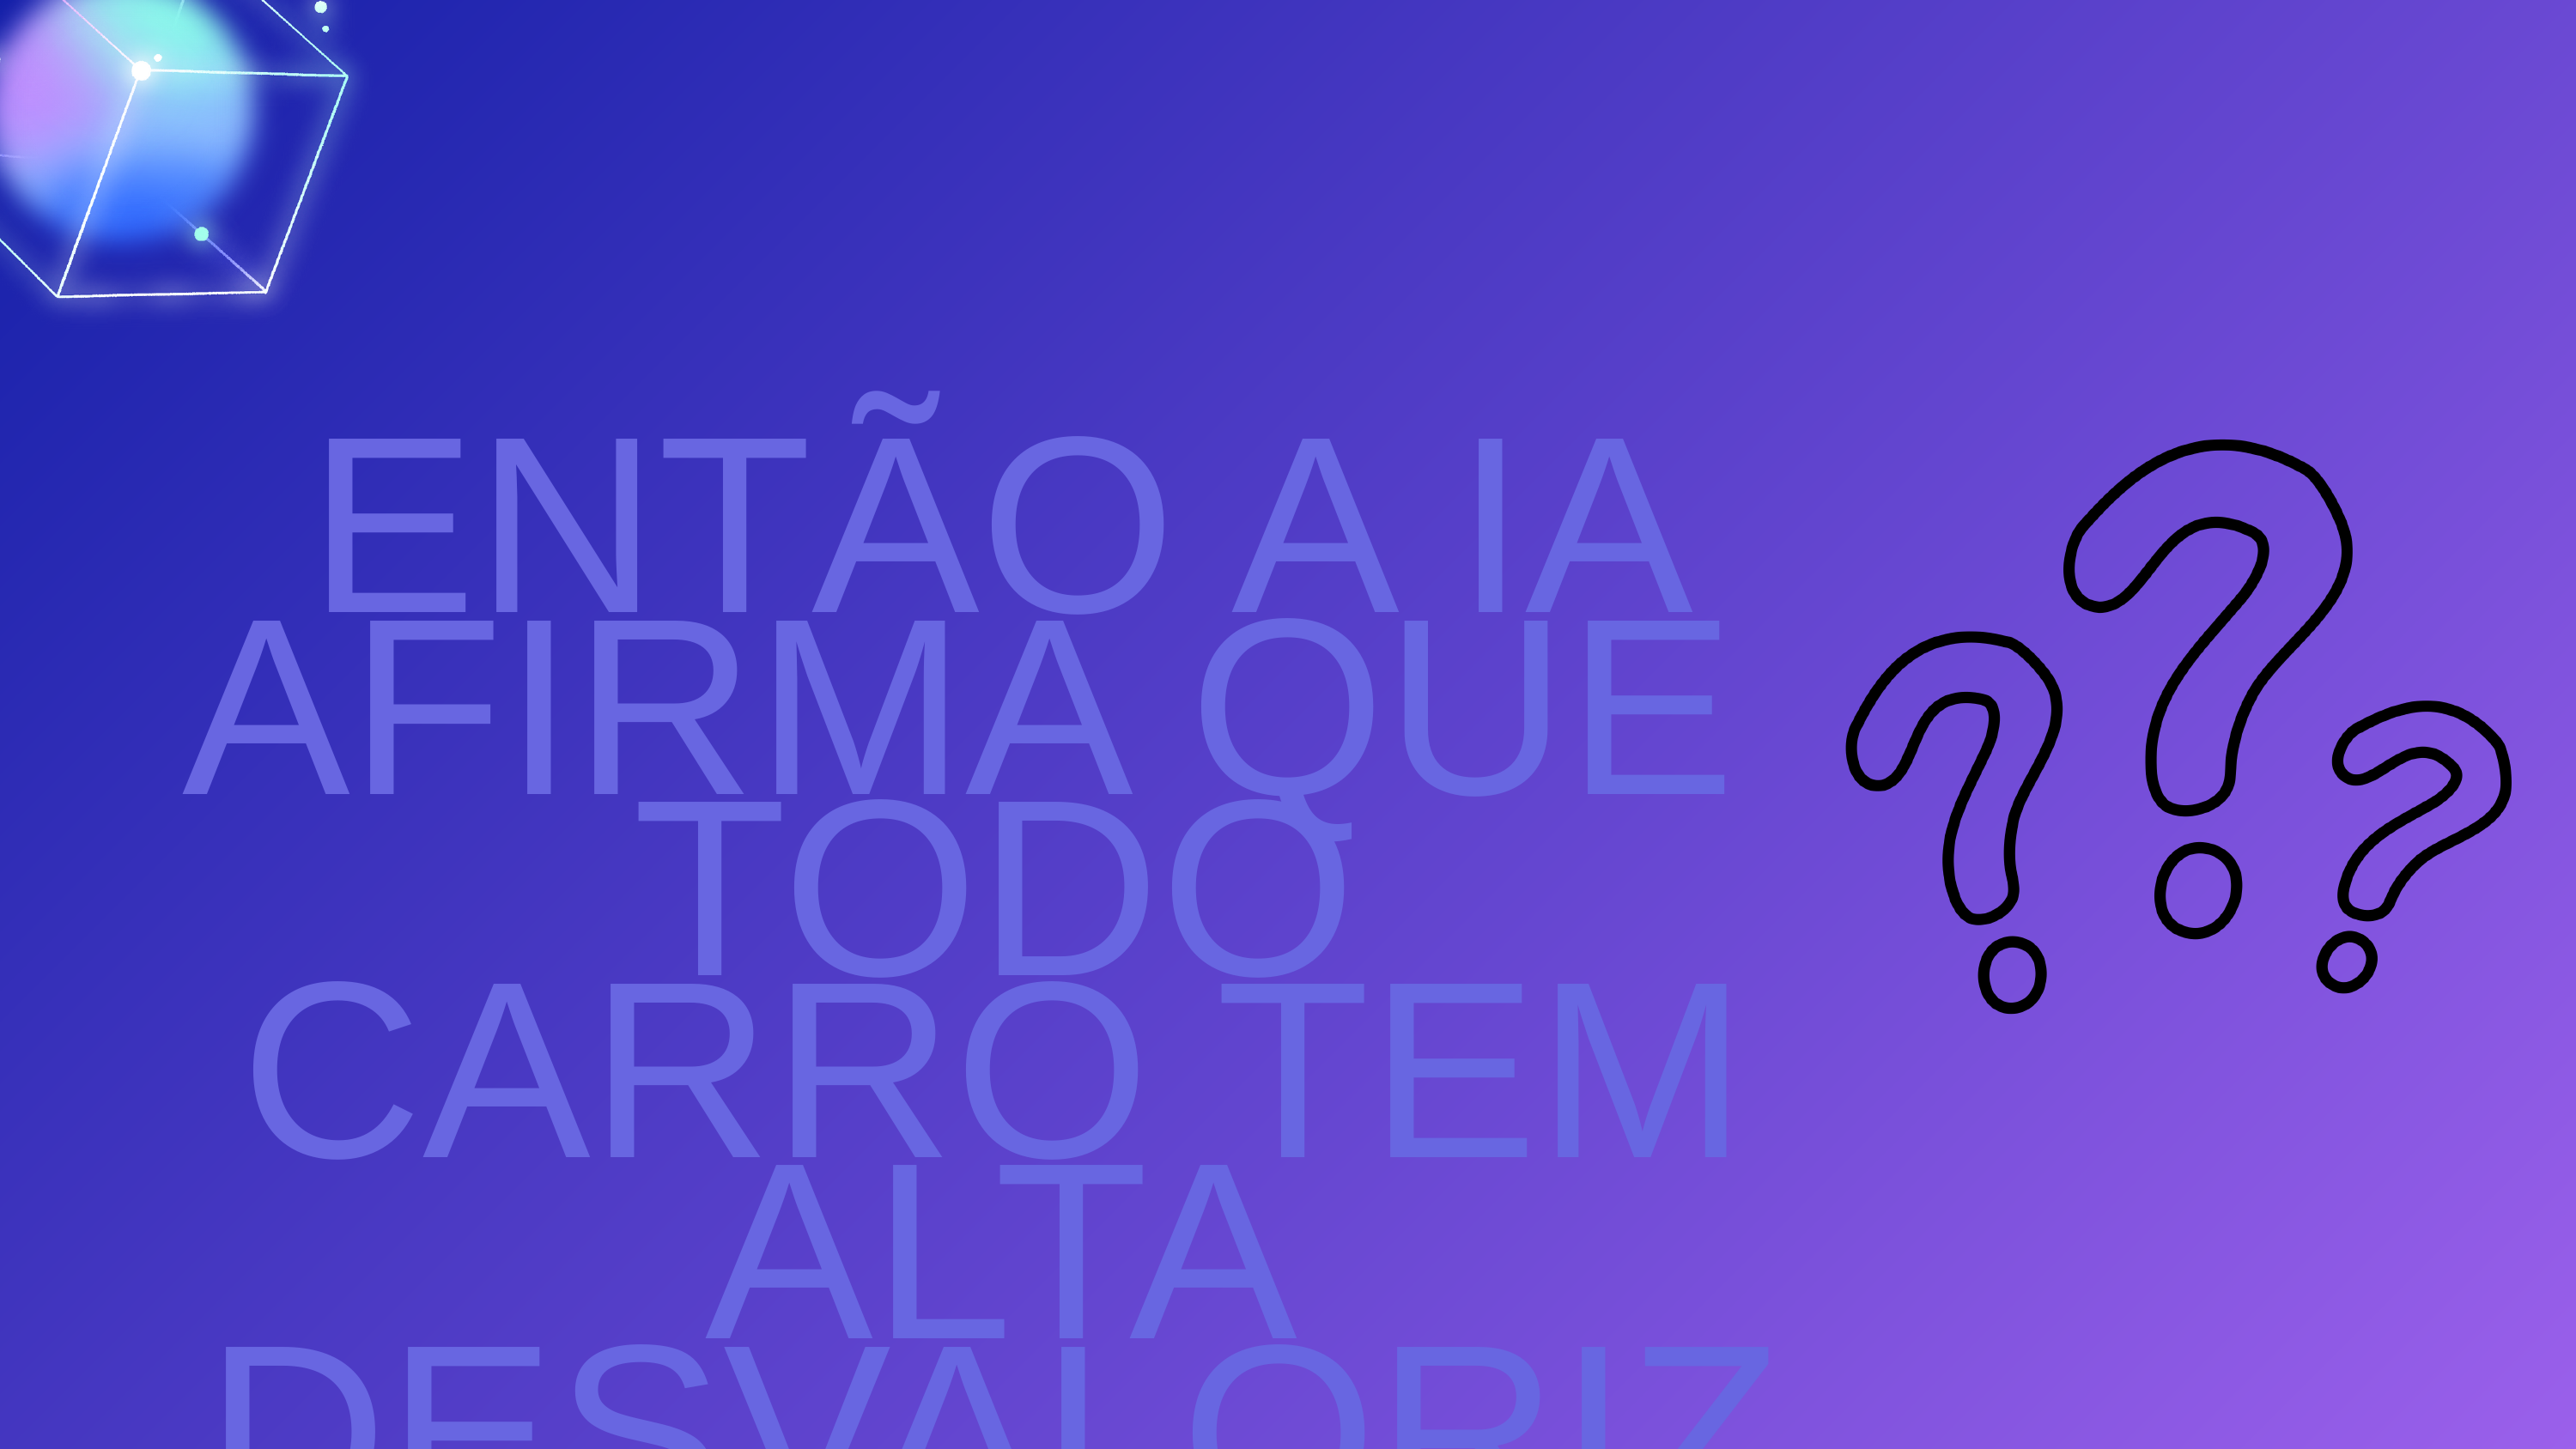

ENTÃO A IA AFIRMA QUE  TODO CARRO TEM ALTA DESVALORIZAÇÃO?